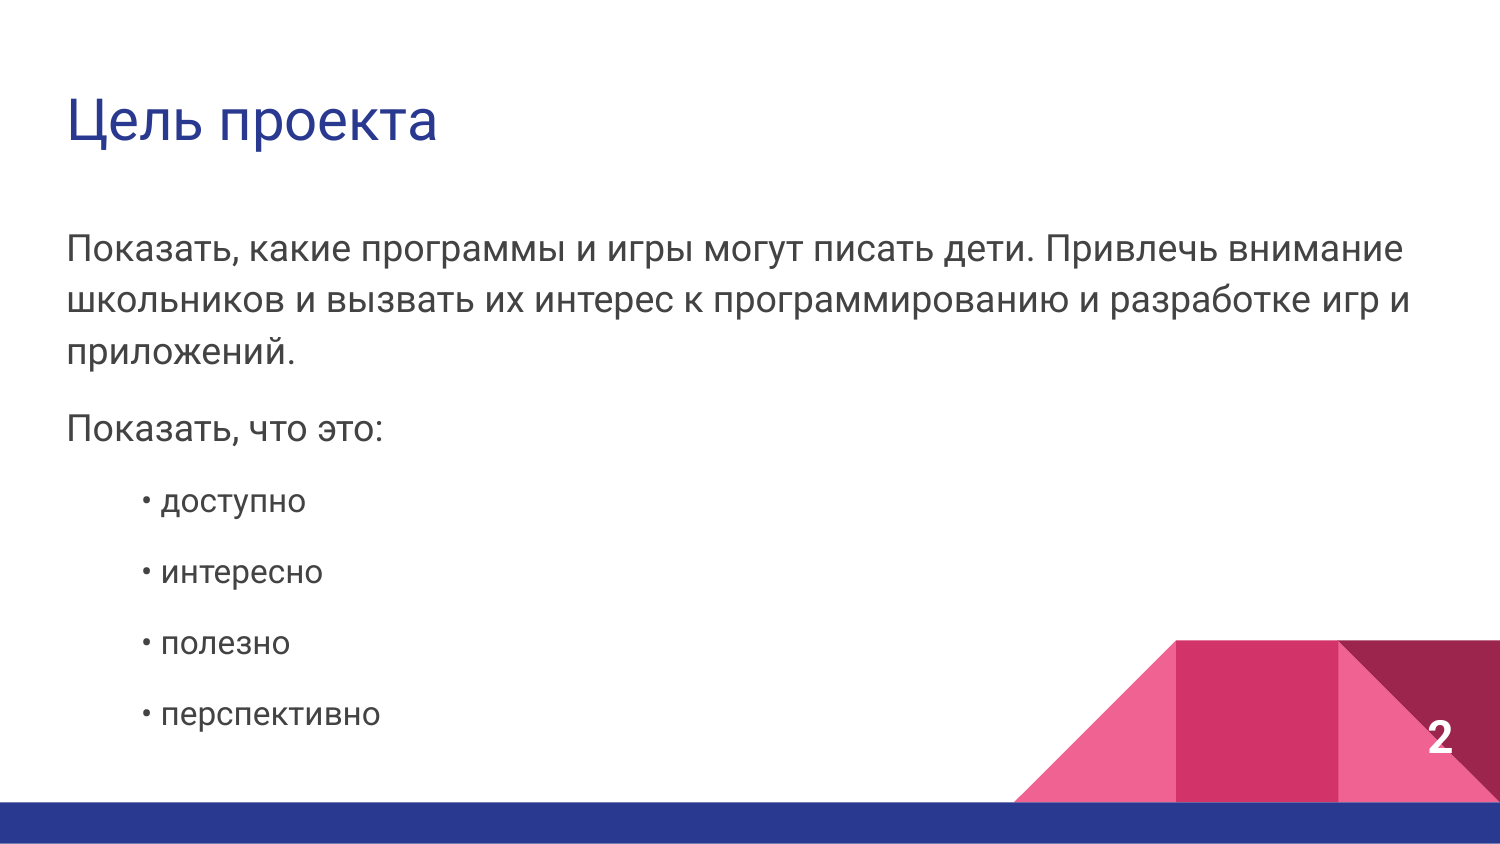

# Цель проекта
Показать, какие программы и игры могут писать дети. Привлечь внимание школьников и вызвать их интерес к программированию и разработке игр и приложений.
Показать, что это:
• доступно
• интересно
• полезно
• перспективно

2